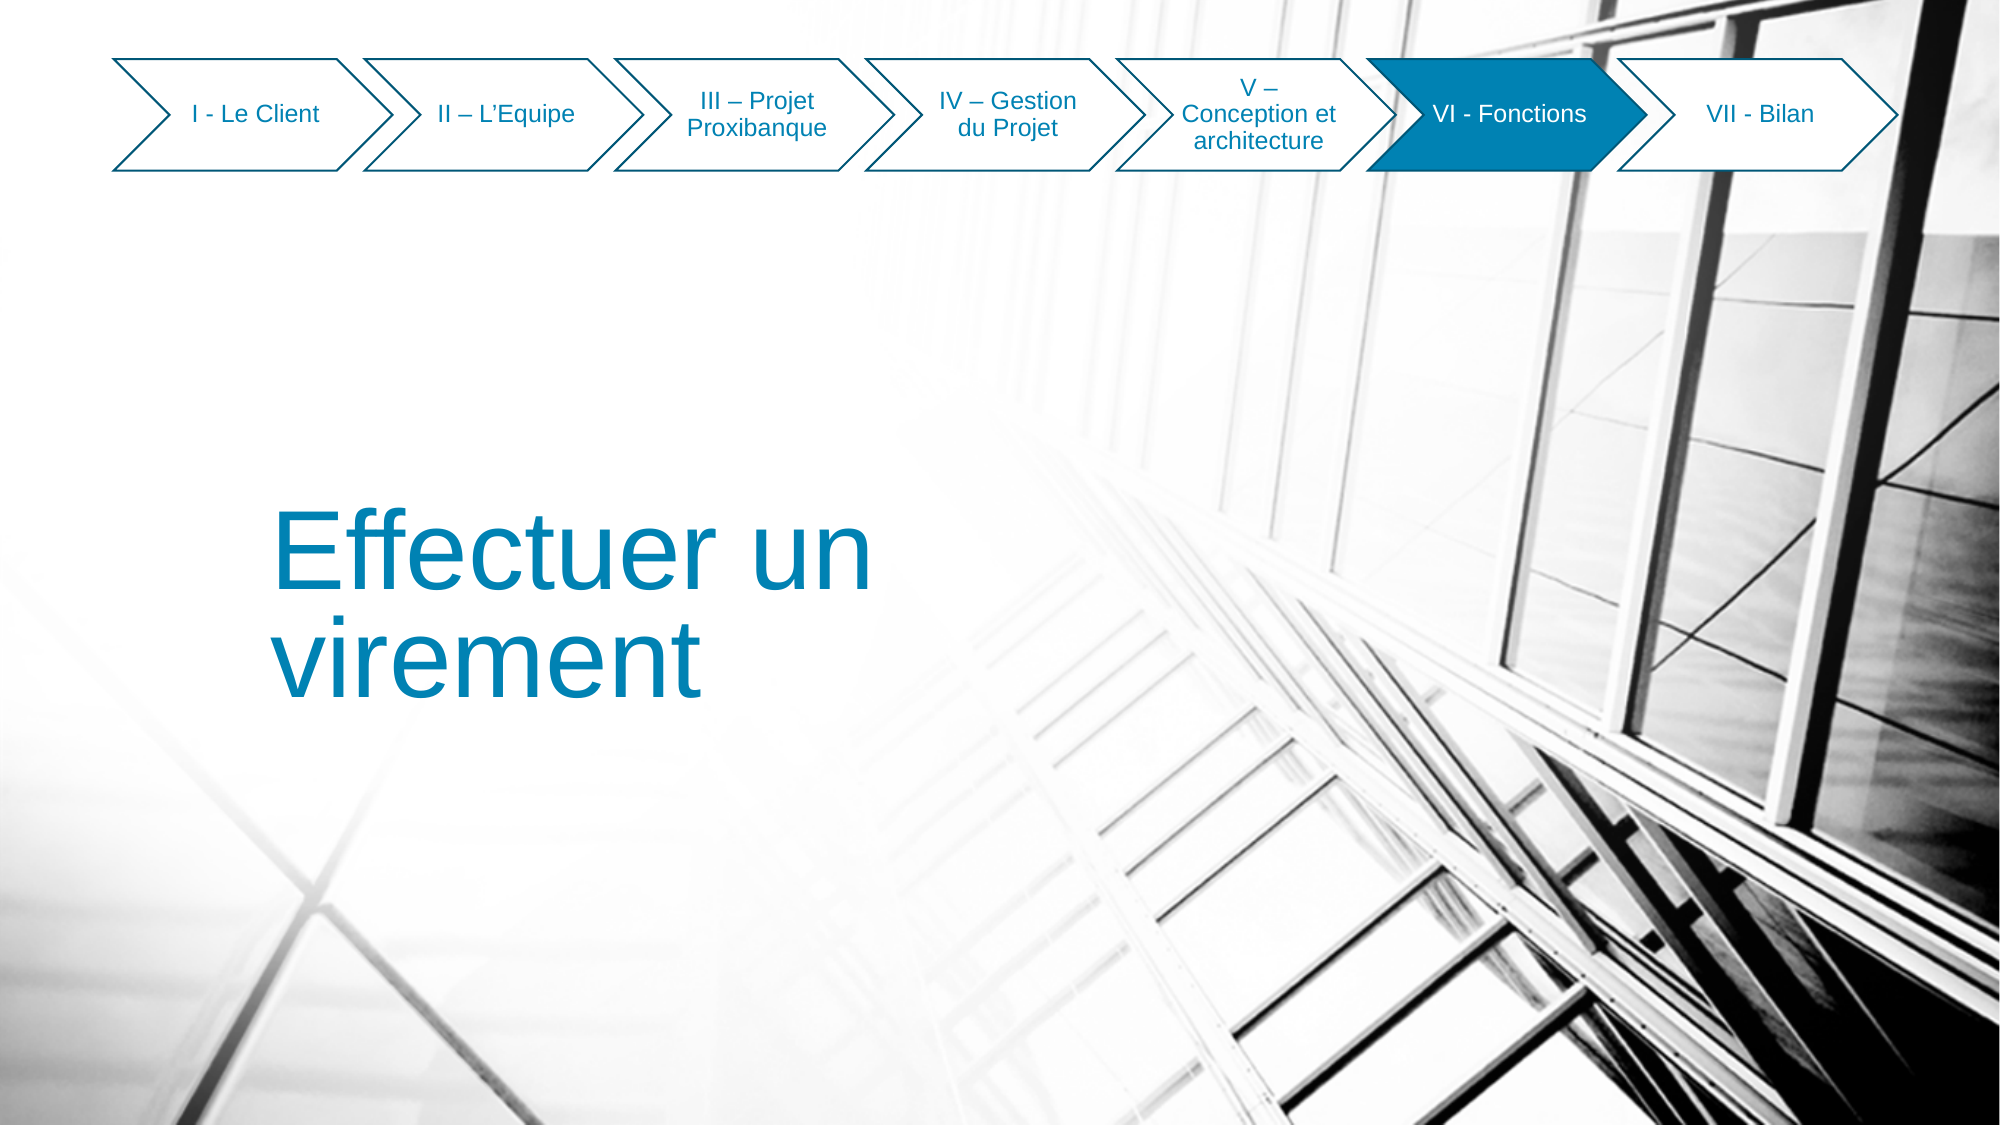

I - Le Client
II – L’Equipe
III – Projet Proxibanque
IV – Gestion du Projet
V – Conception et architecture
VI - Fonctions
VII - Bilan
# Effectuer un virement